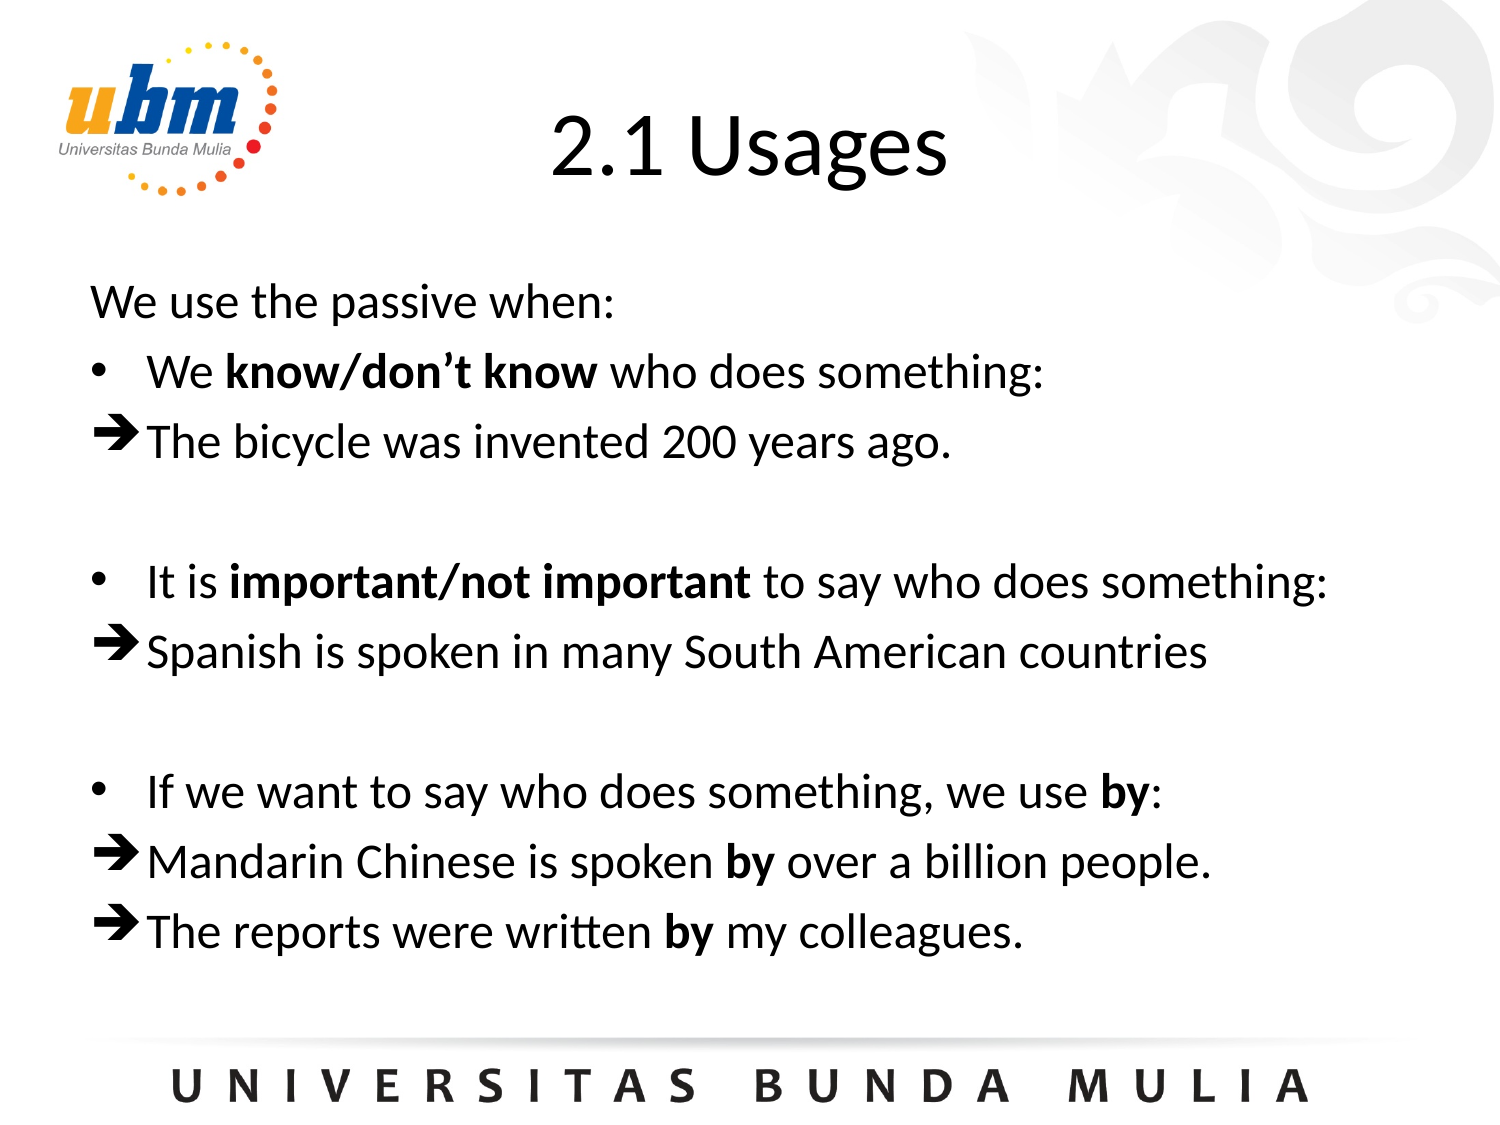

# 2.1 Usages

We use the passive when:
We know/don’t know who does something:
The bicycle was invented 200 years ago.

It is important/not important to say who does something:
Spanish is spoken in many South American countries

If we want to say who does something, we use by:
Mandarin Chinese is spoken by over a billion people.
The reports were written by my colleagues.